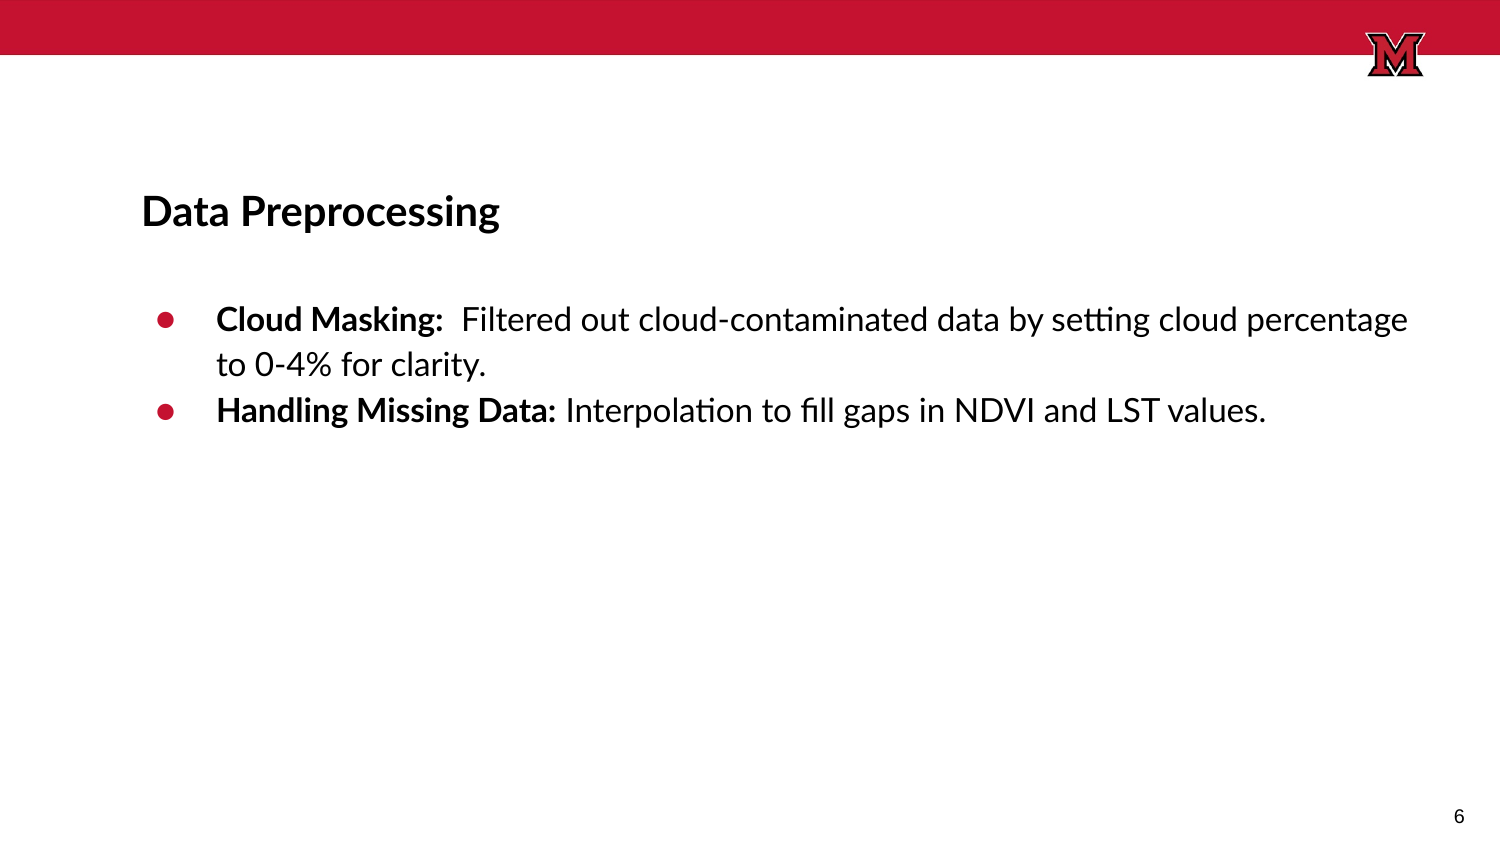

Data Preprocessing
Cloud Masking:  Filtered out cloud-contaminated data by setting cloud percentage to 0-4% for clarity.
Handling Missing Data: Interpolation to fill gaps in NDVI and LST values.

6